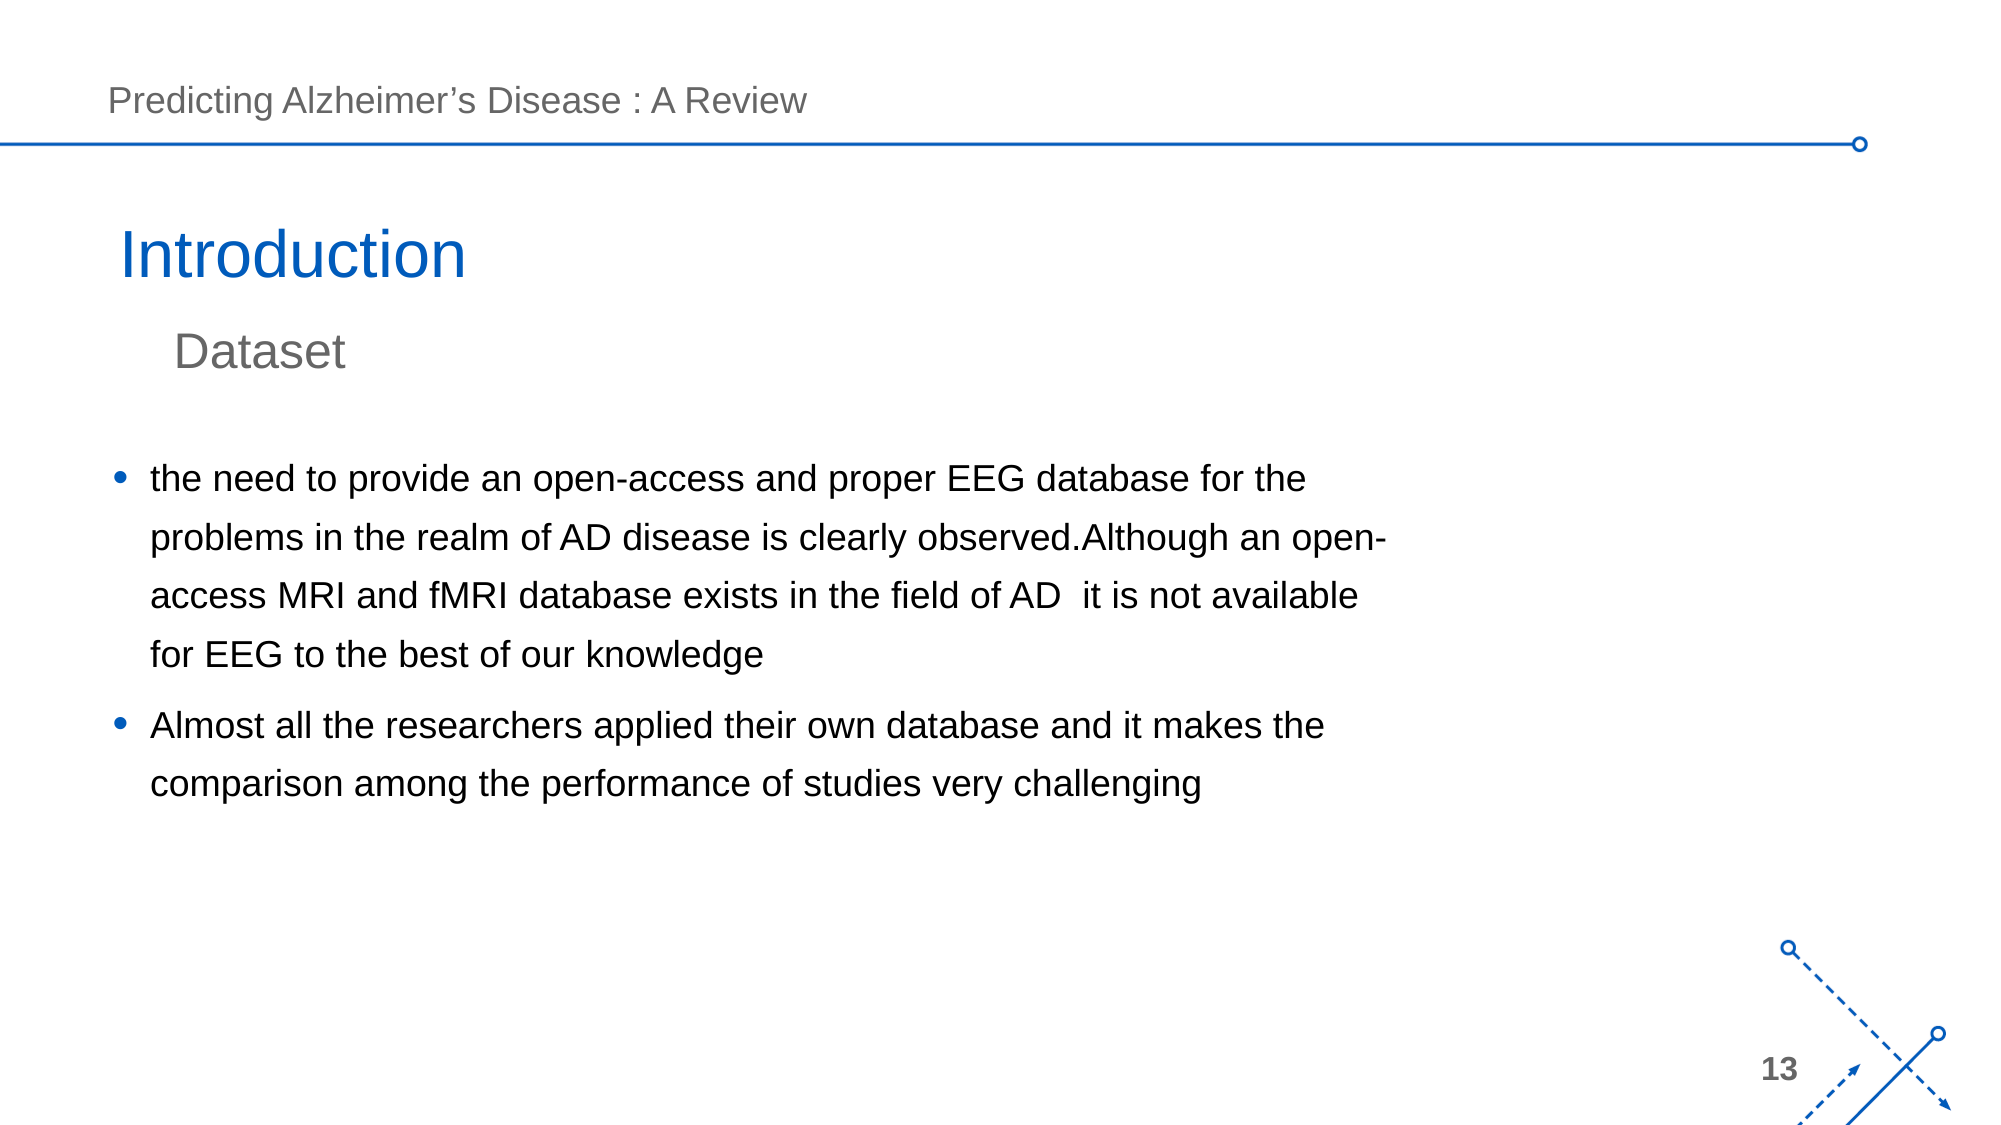

# Introduction
Dataset
the need to provide an open-access and proper EEG database for the problems in the realm of AD disease is clearly observed.Although an open-access MRI and fMRI database exists in the field of AD  it is not available for EEG to the best of our knowledge
Almost all the researchers applied their own database and it makes the comparison among the performance of studies very challenging